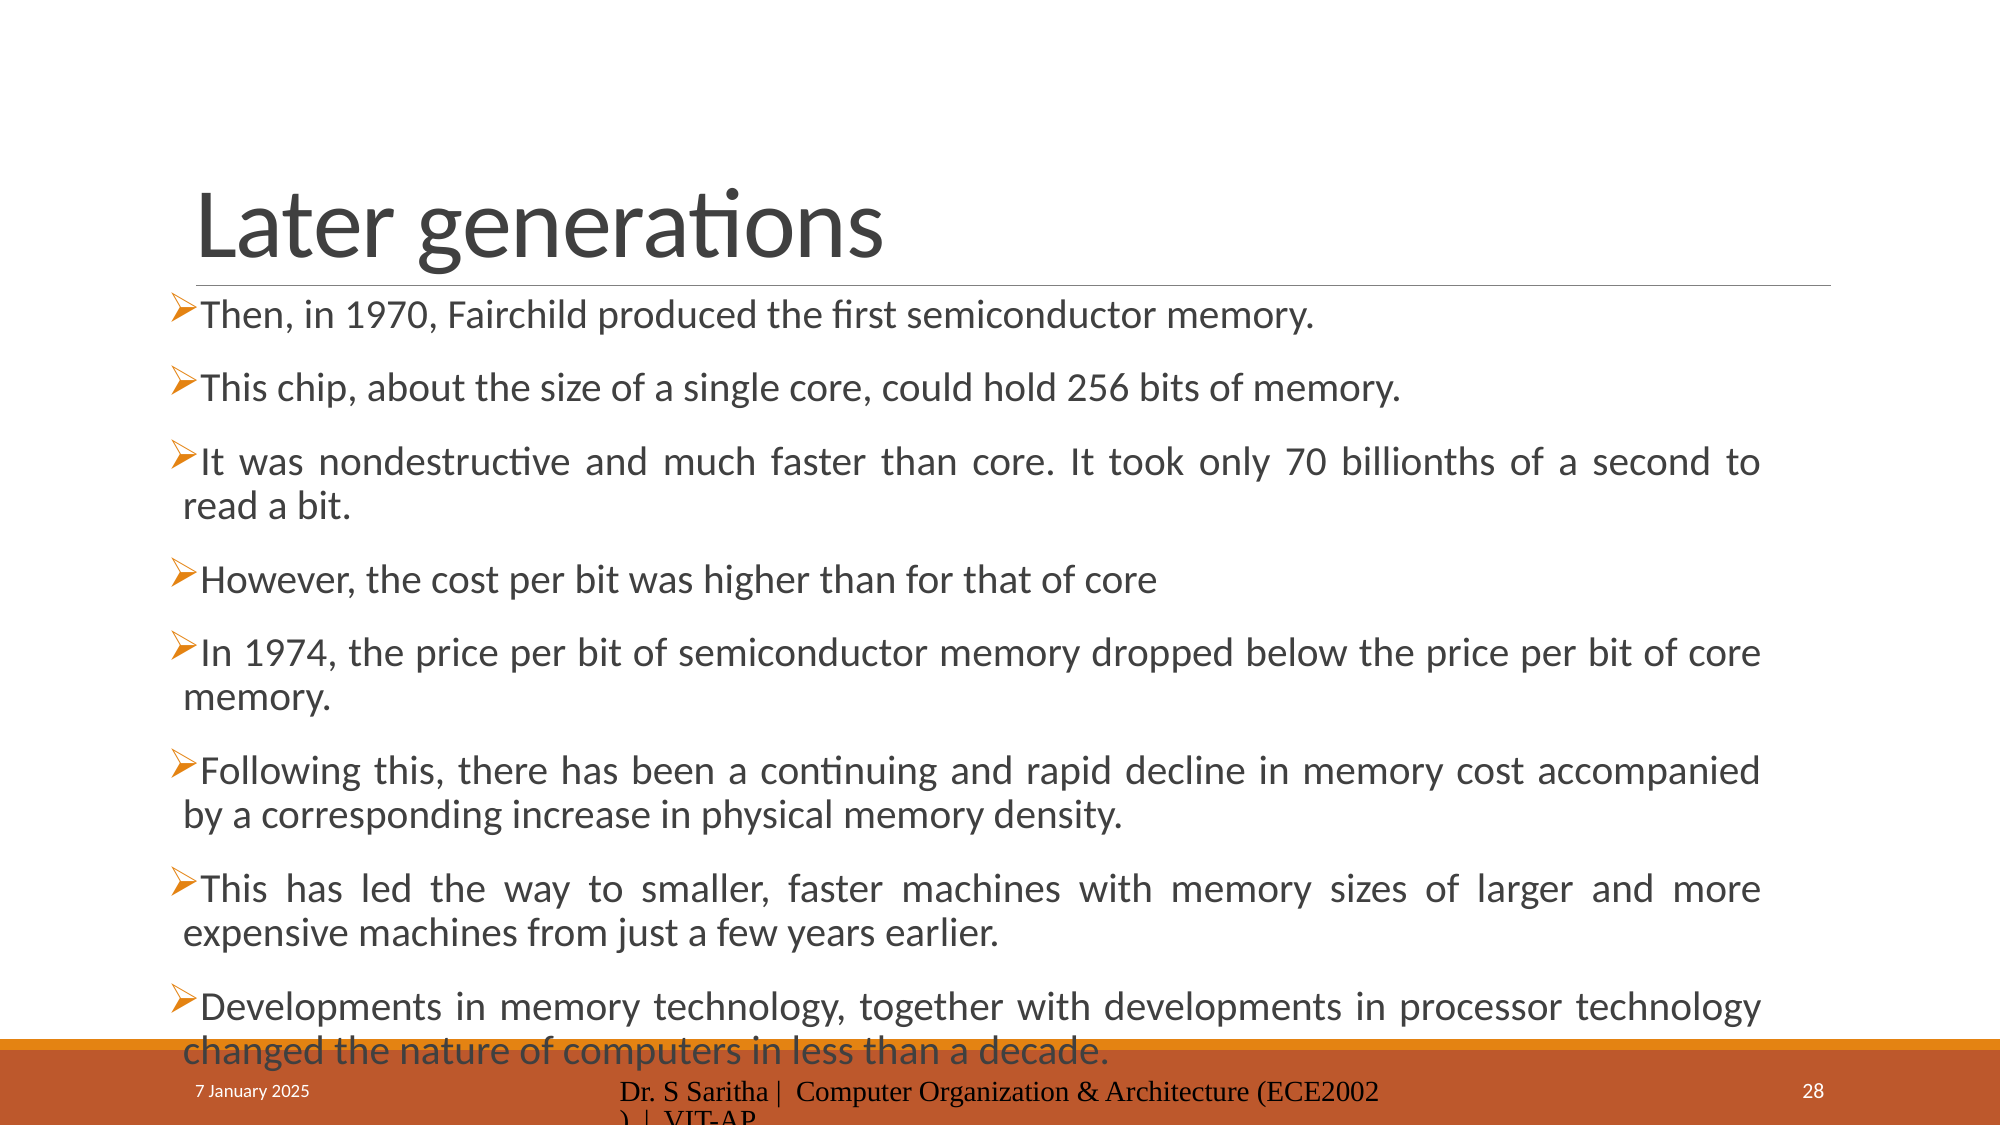

# Later generations
Then, in 1970, Fairchild produced the first semiconductor memory.
This chip, about the size of a single core, could hold 256 bits of memory.
It was nondestructive and much faster than core. It took only 70 billionths of a second to read a bit.
However, the cost per bit was higher than for that of core
In 1974, the price per bit of semiconductor memory dropped below the price per bit of core memory.
Following this, there has been a continuing and rapid decline in memory cost accompanied by a corresponding increase in physical memory density.
This has led the way to smaller, faster machines with memory sizes of larger and more expensive machines from just a few years earlier.
Developments in memory technology, together with developments in processor technology changed the nature of computers in less than a decade.
7 January 2025
Dr. S Saritha |  Computer Organization & Architecture (ECE2002)  |  VIT-AP
28